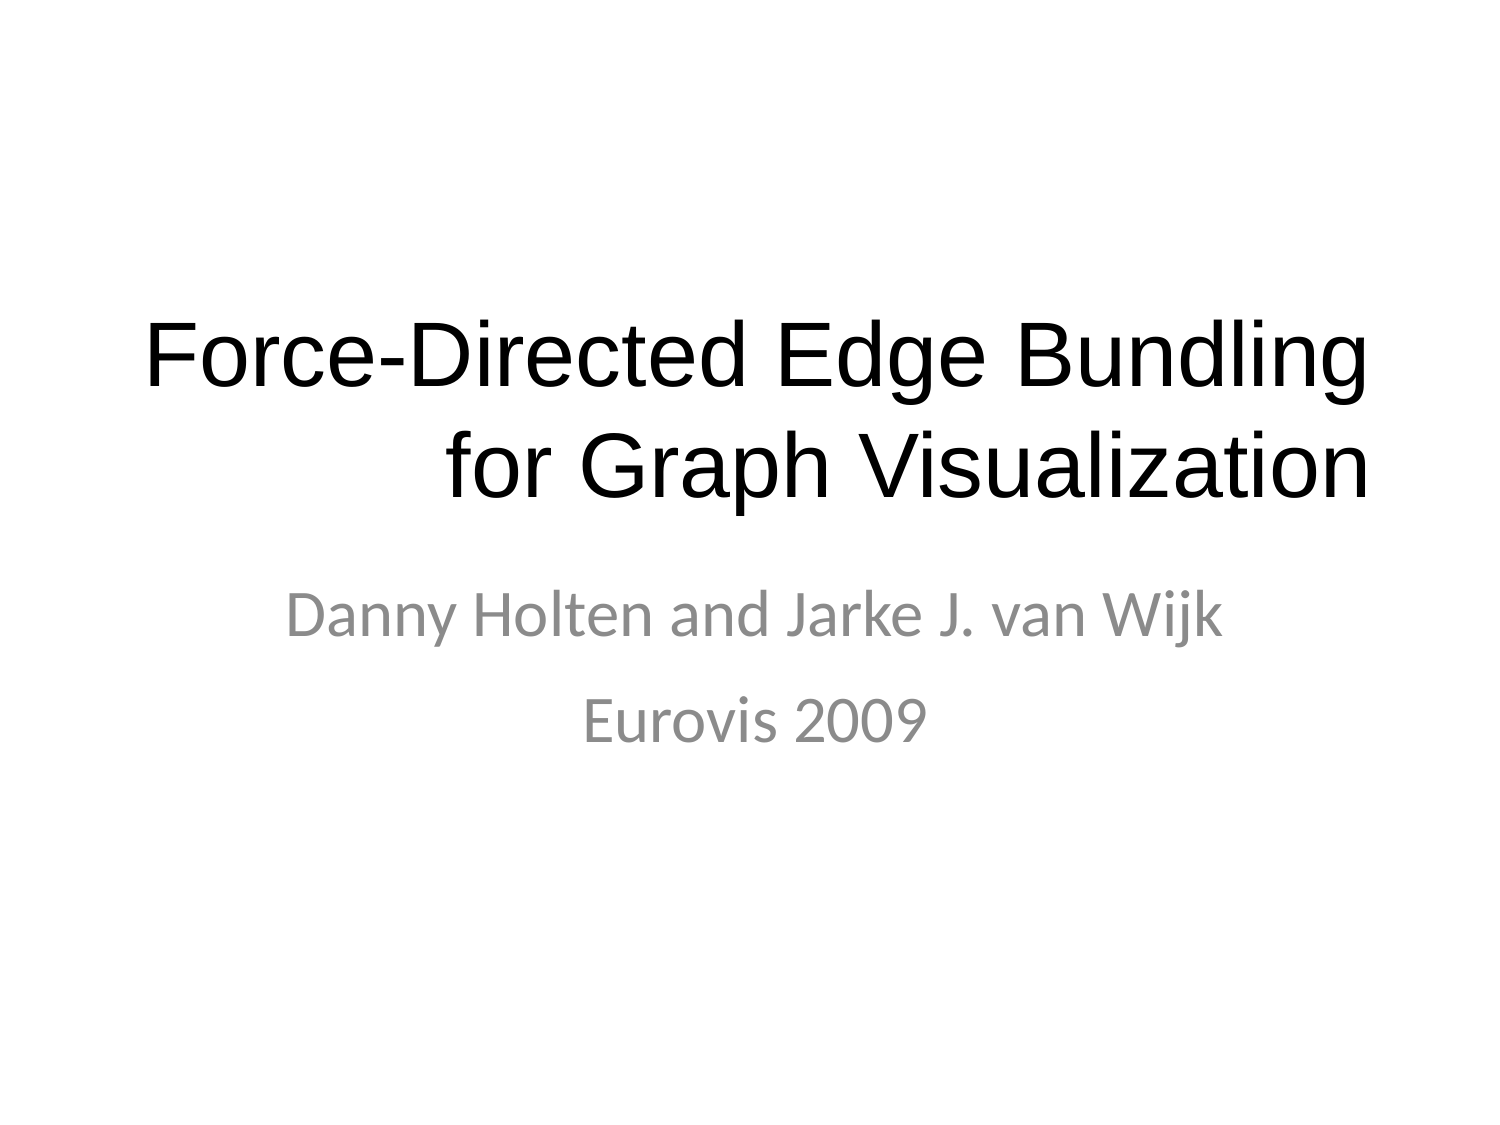

# Force-Directed Edge Bundling for Graph Visualization
Danny Holten and Jarke J. van Wijk
Eurovis 2009